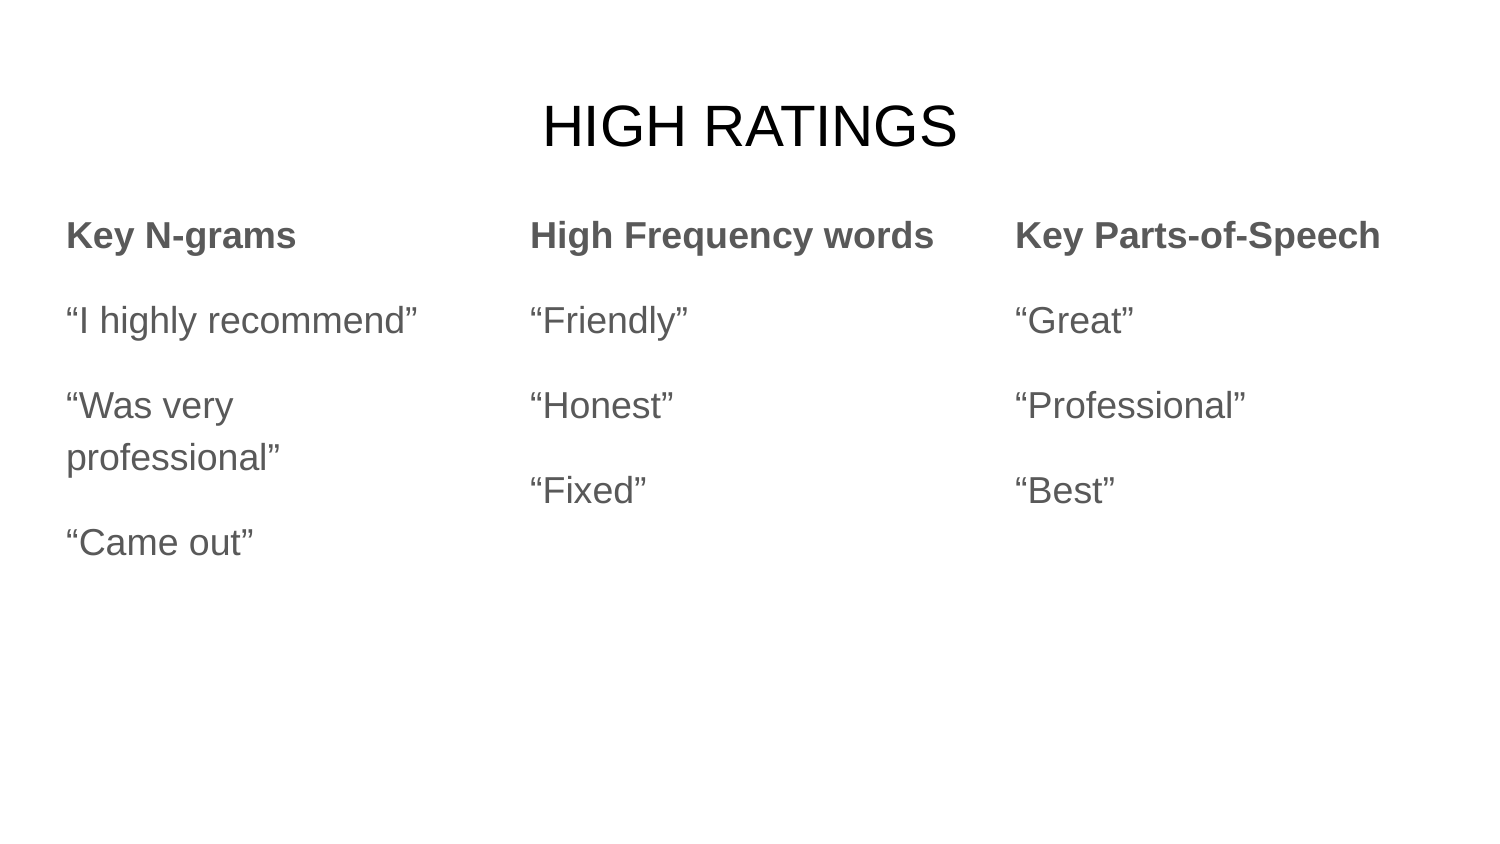

# HIGH RATINGS
Key N-grams
“I highly recommend”
“Was very professional”
“Came out”

High Frequency words
“Friendly”
“Honest”
“Fixed”

Key Parts-of-Speech
“Great”
“Professional”
“Best”